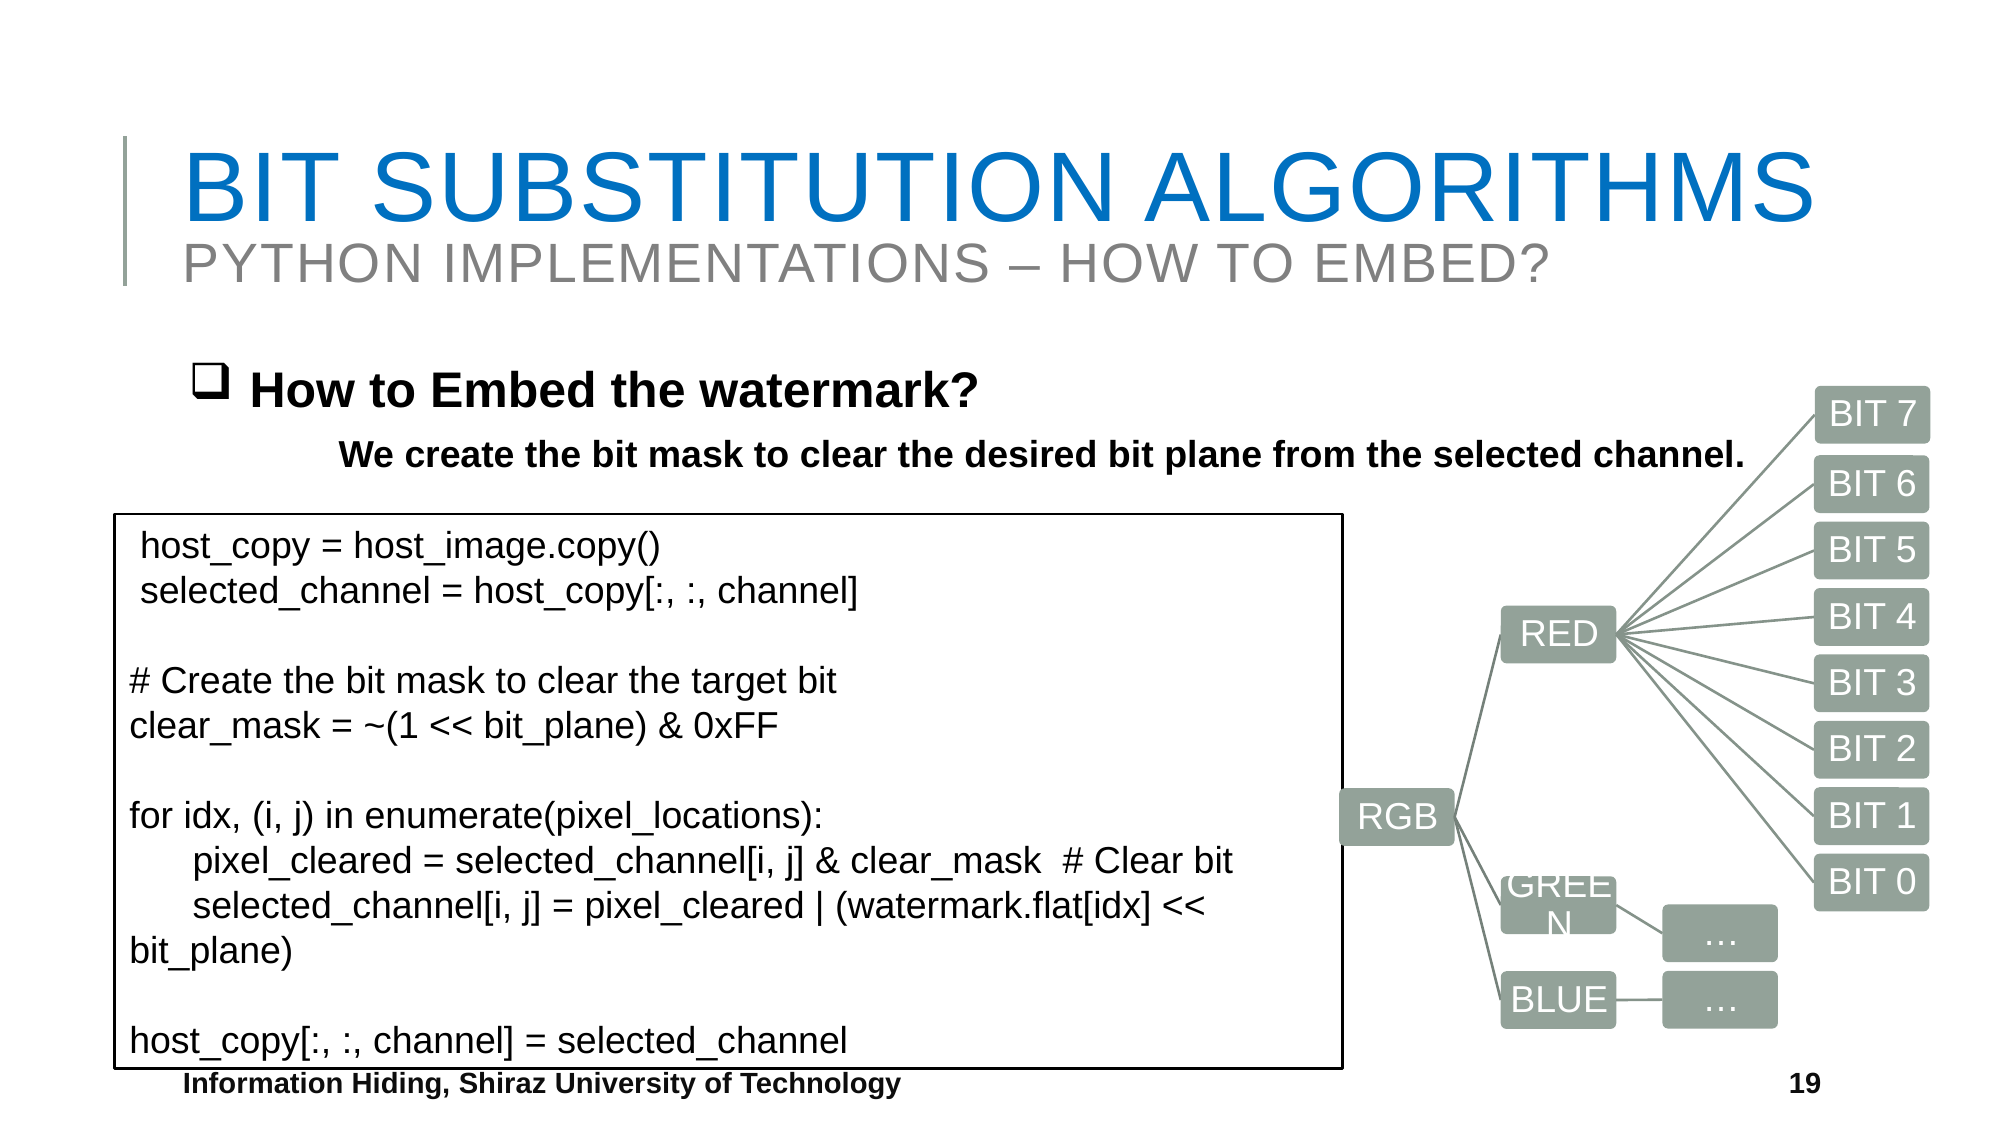

# Bit substitution Algorithms python implementations – how to embed?
 How to Embed the watermark?
	We create the bit mask to clear the desired bit plane from the selected channel.

RGB

RED

BIT 7

BIT 6

BIT 5

BIT 4

BIT 3

BIT 2

BIT 1

BIT 0

GREEN

…

BLUE

…
 host_copy = host_image.copy()
 selected_channel = host_copy[:, :, channel]

# Create the bit mask to clear the target bit
clear_mask = ~(1 << bit_plane) & 0xFF

for idx, (i, j) in enumerate(pixel_locations):
      pixel_cleared = selected_channel[i, j] & clear_mask  # Clear bit
      selected_channel[i, j] = pixel_cleared | (watermark.flat[idx] << bit_plane)

host_copy[:, :, channel] = selected_channel
Information Hiding, Shiraz University of Technology
19